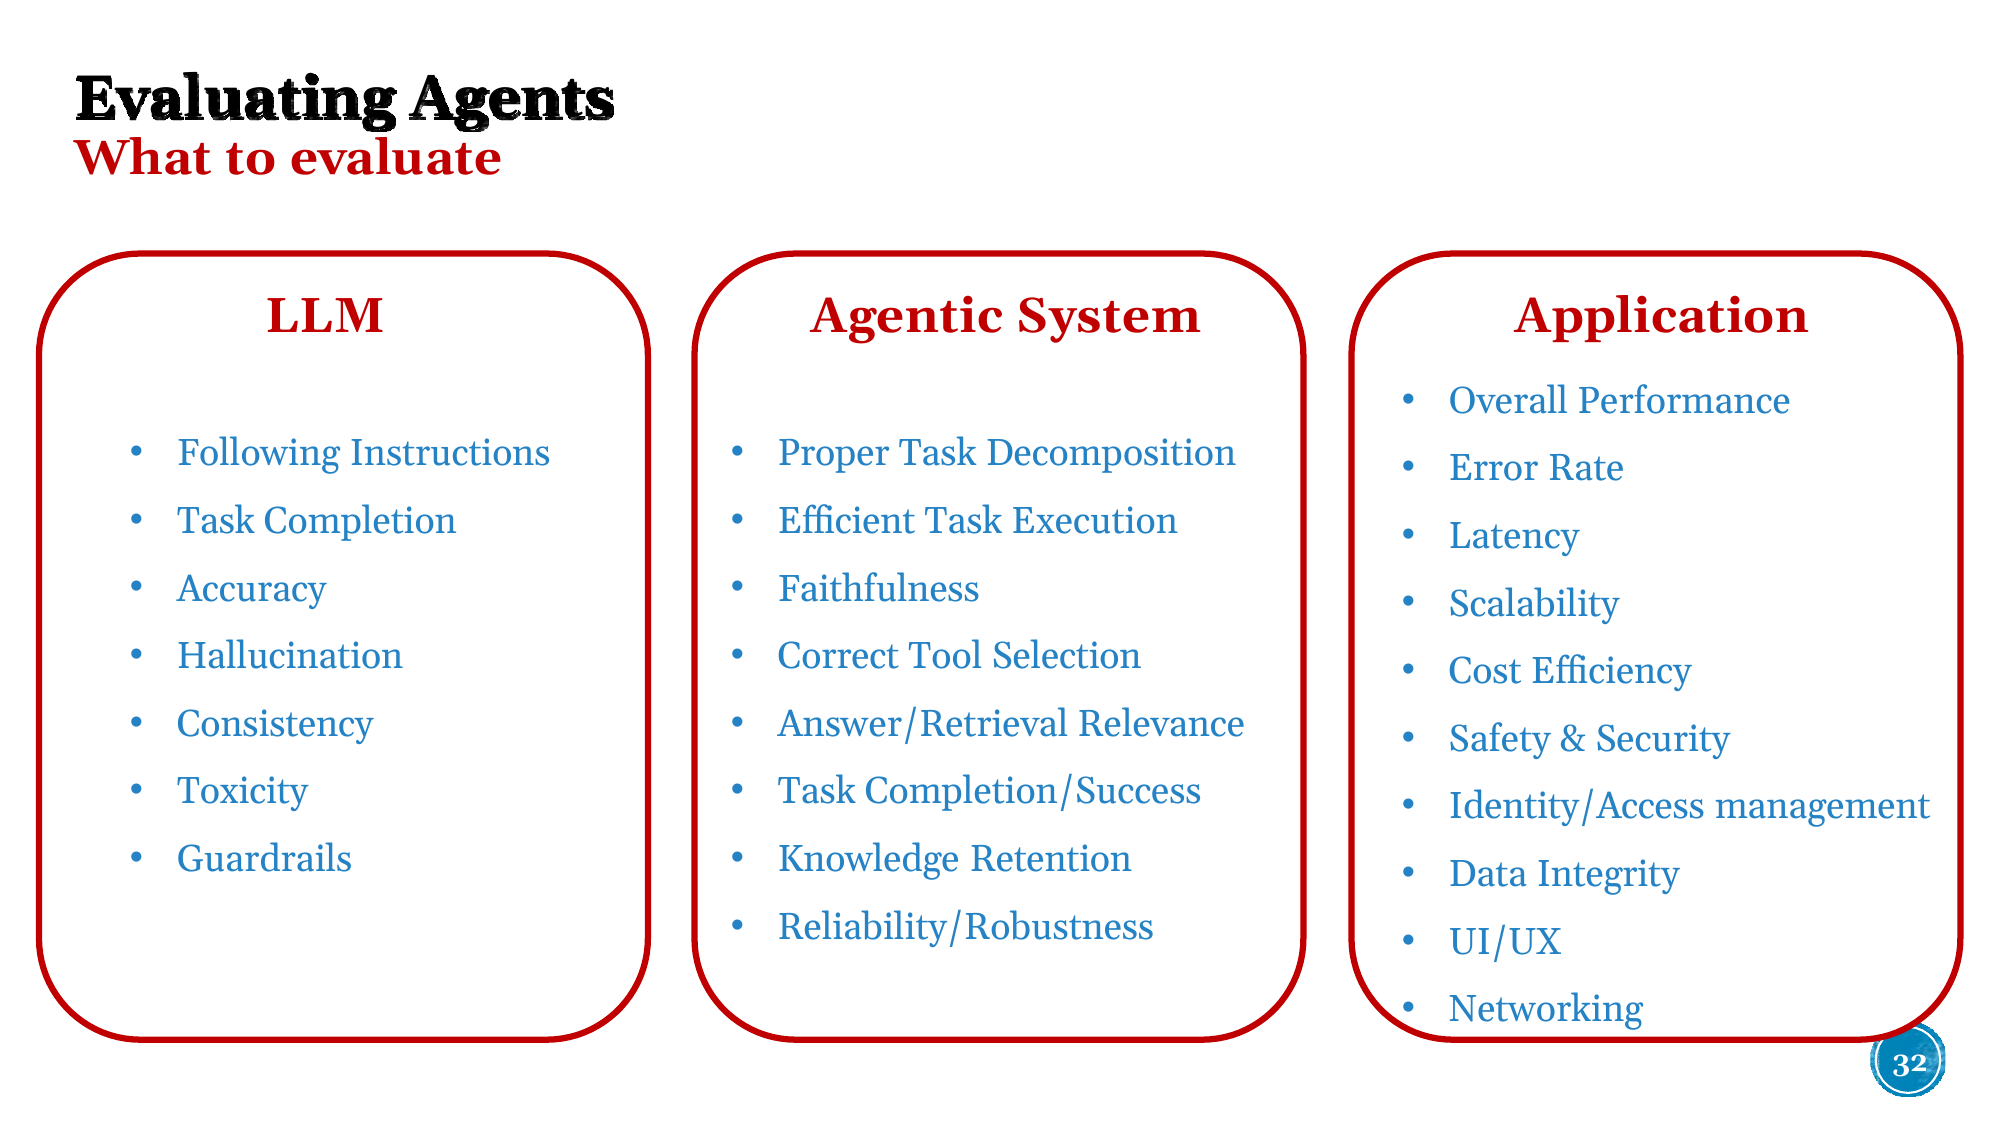

# Evaluating Agents
What to evaluate

LLM
Agentic System
Application
Overall Performance
Error Rate
Latency
Scalability
Cost Efficiency
Safety & Security
Identity/Access management
Data Integrity
UI/UX
Networking
Following Instructions
Task Completion
Accuracy
Hallucination
Consistency
Toxicity
Guardrails
Proper Task Decomposition
Efficient Task Execution
Faithfulness
Correct Tool Selection
Answer/Retrieval Relevance
Task Completion/Success
Knowledge Retention
Reliability/Robustness
32